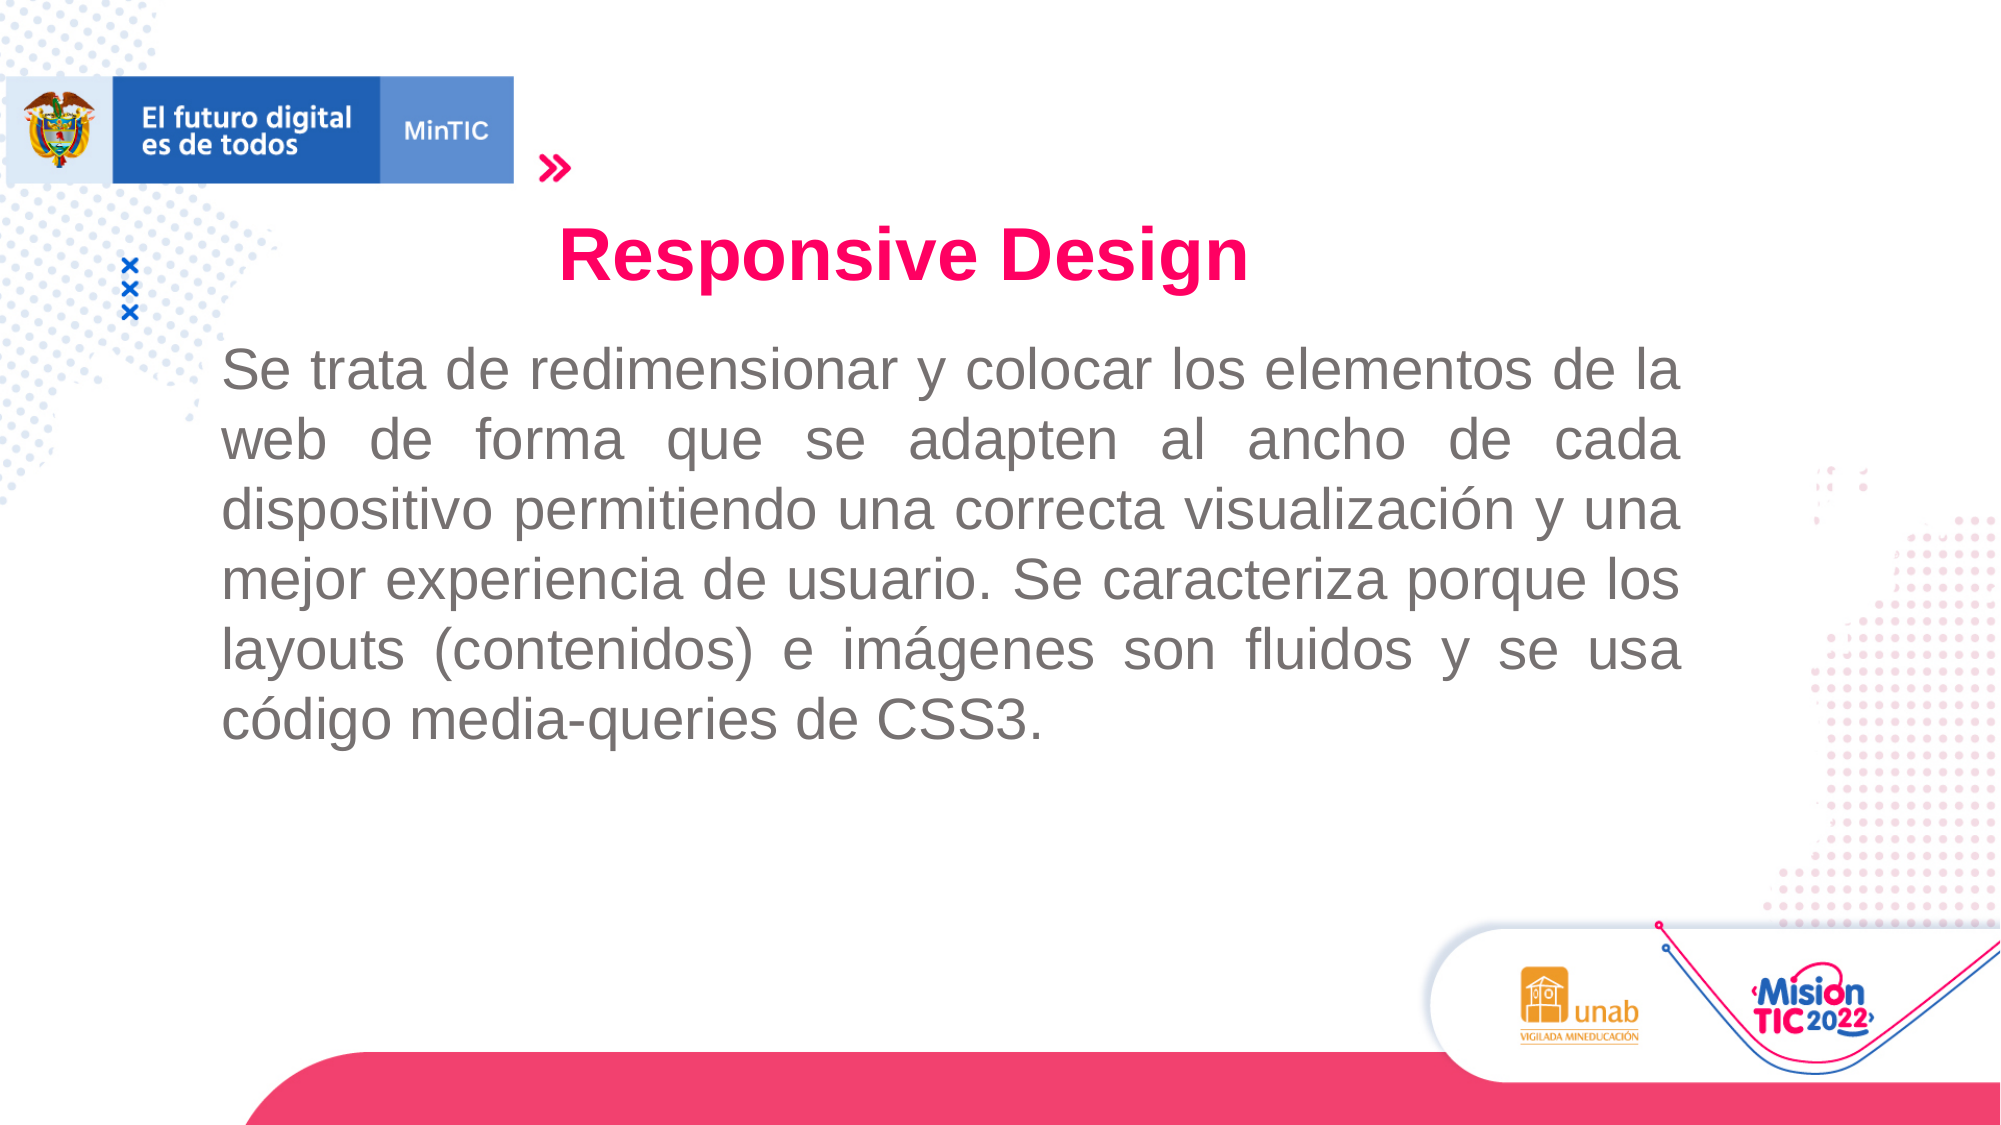

Responsive Design
Se trata de redimensionar y colocar los elementos de la web de forma que se adapten al ancho de cada dispositivo permitiendo una correcta visualización y una mejor experiencia de usuario. Se caracteriza porque los layouts (contenidos) e imágenes son fluidos y se usa código media-queries de CSS3.